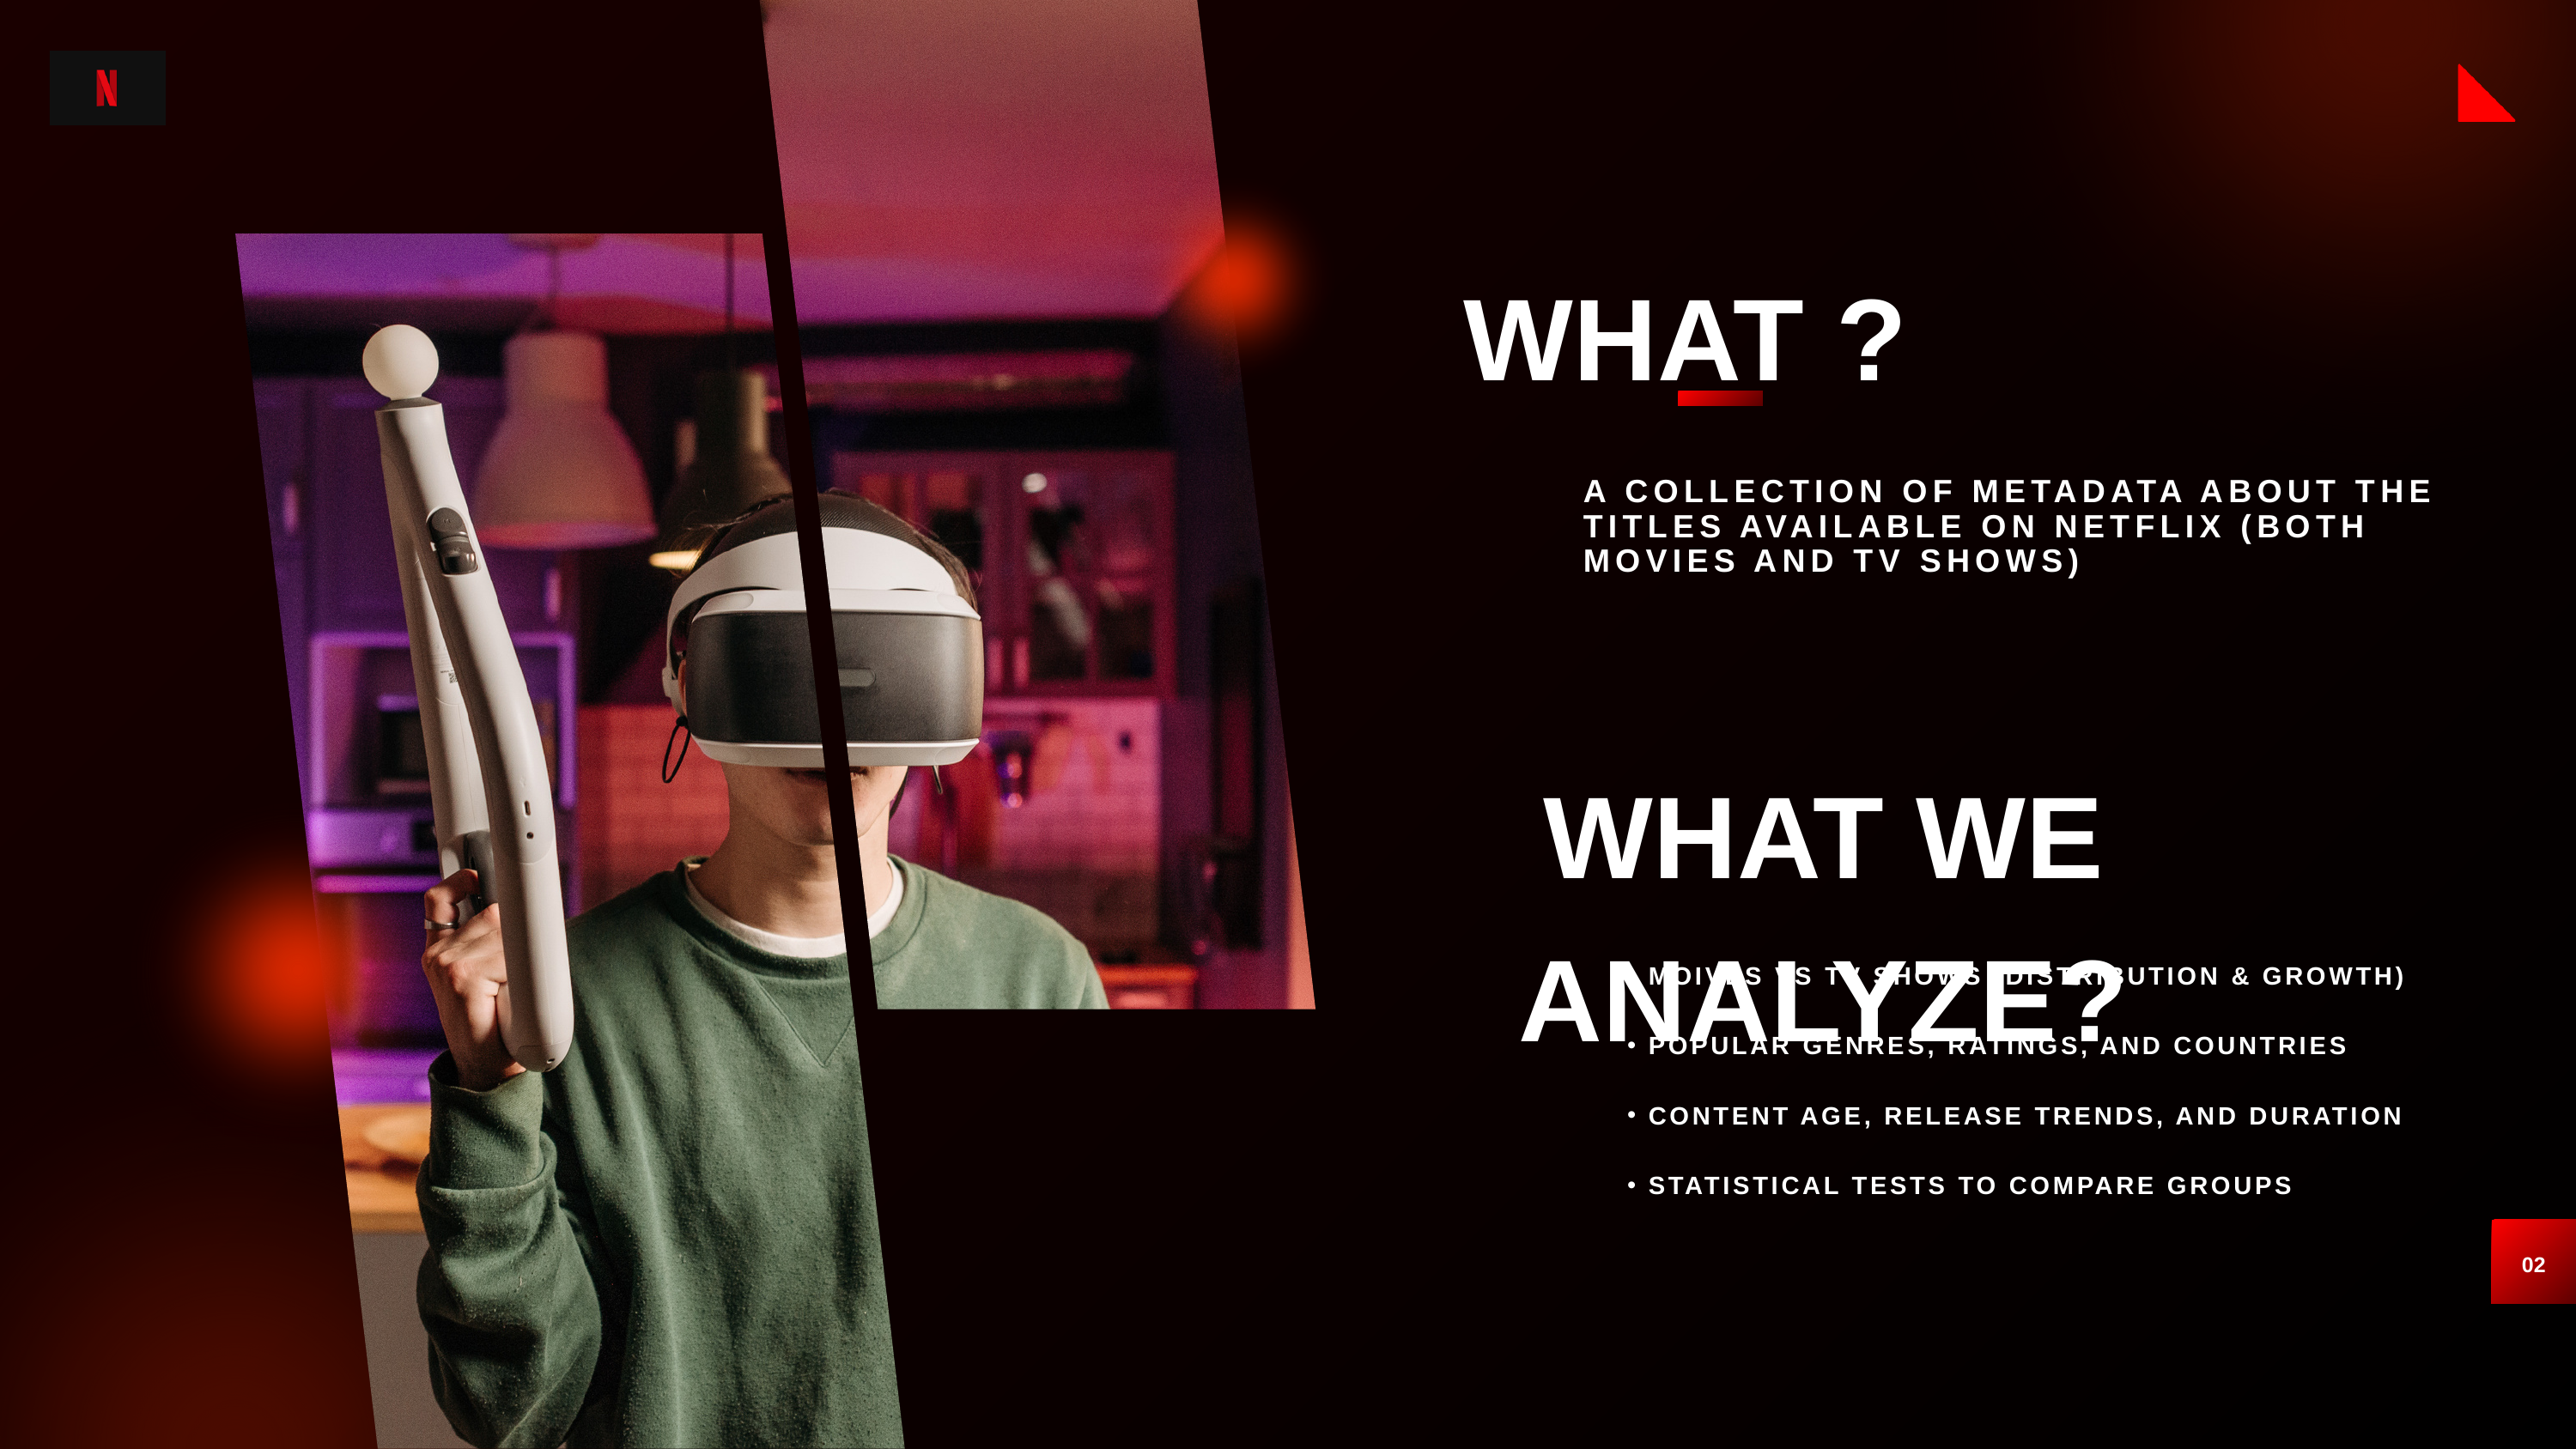

WHAT ?

A COLLECTION OF METADATA ABOUT THE TITLES AVAILABLE ON NETFLIX (BOTH MOVIES AND TV SHOWS)

WHAT WE ANALYZE?

MOIVES VS TV SHOWS (DISTRIBUTION & GROWTH)

POPULAR GENRES, RATINGS, AND COUNTRIES

CONTENT AGE, RELEASE TRENDS, AND DURATION

STATISTICAL TESTS TO COMPARE GROUPS

02